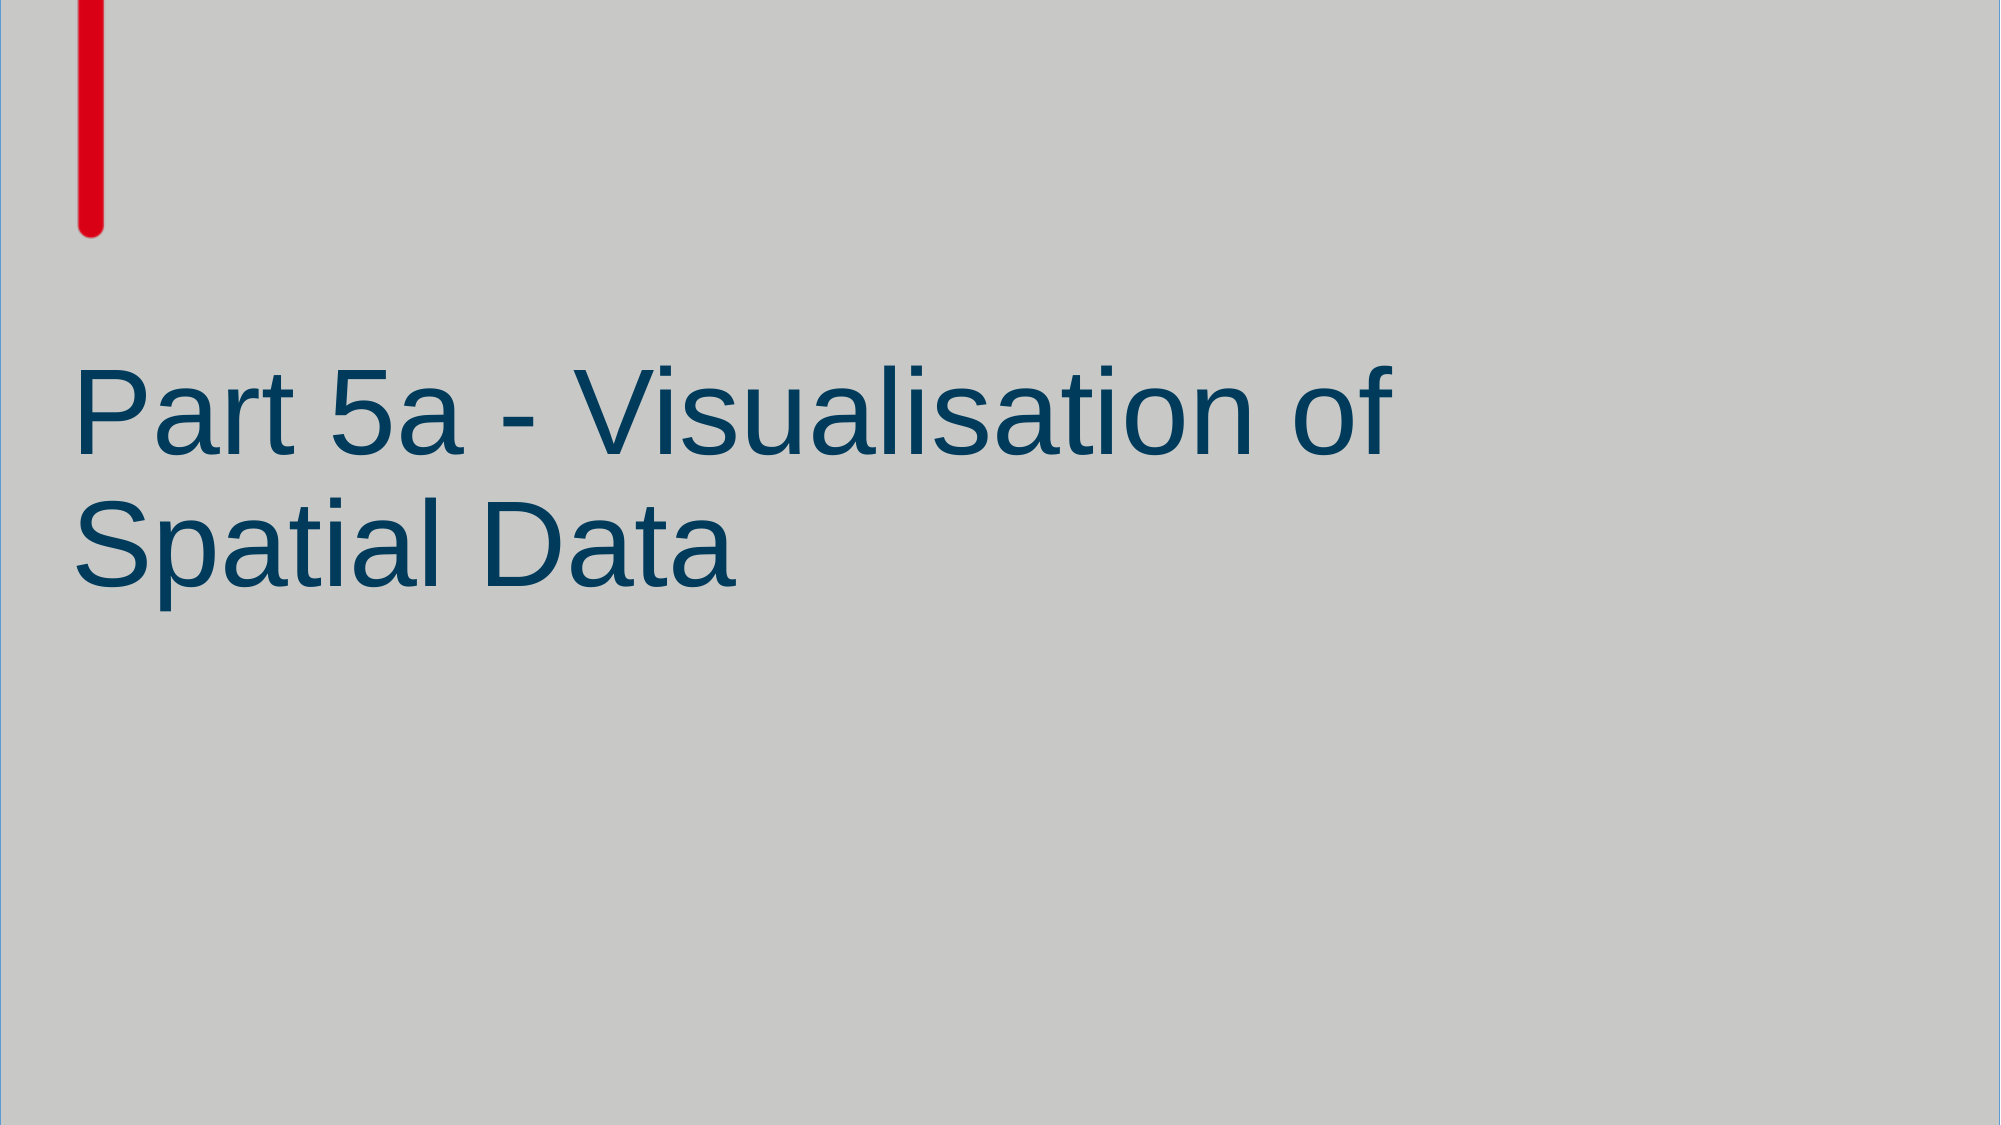

# Part 5a - Visualisation of Spatial Data